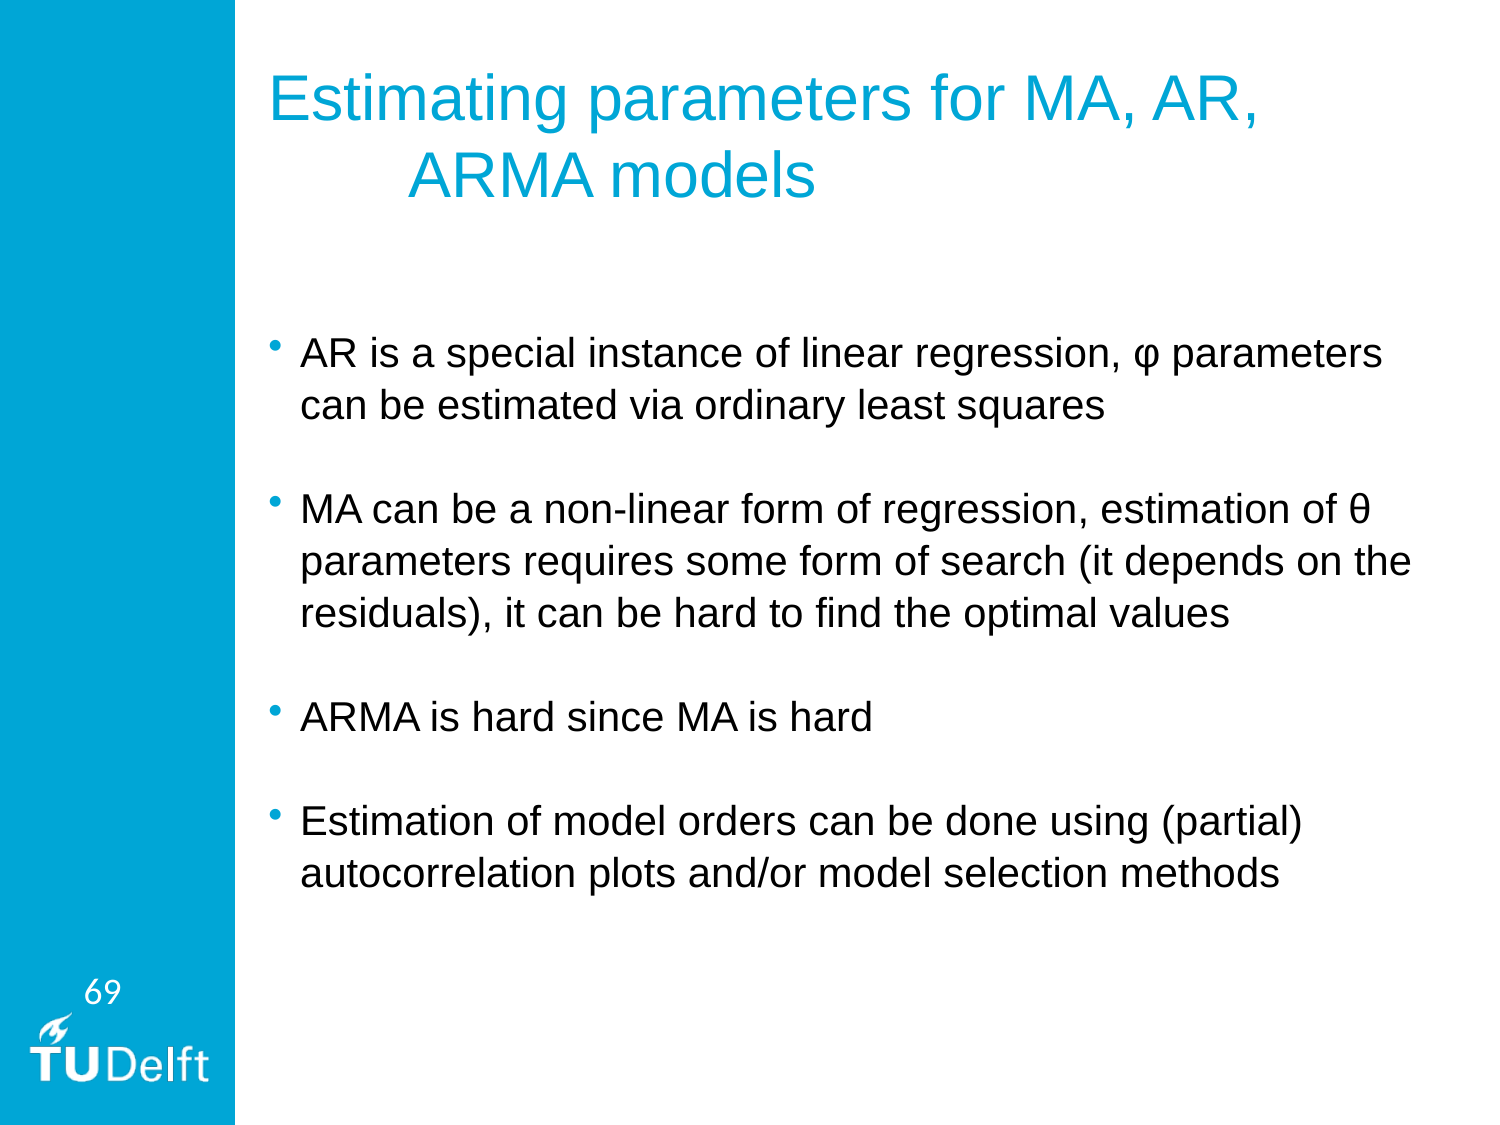

# Estimating parameters for MA, AR, ARMA models

AR is a special instance of linear regression, φ parameters can be estimated via ordinary least squares

MA can be a non-linear form of regression, estimation of θ parameters requires some form of search (it depends on the residuals), it can be hard to find the optimal values

ARMA is hard since MA is hard

Estimation of model orders can be done using (partial) autocorrelation plots and/or model selection methods